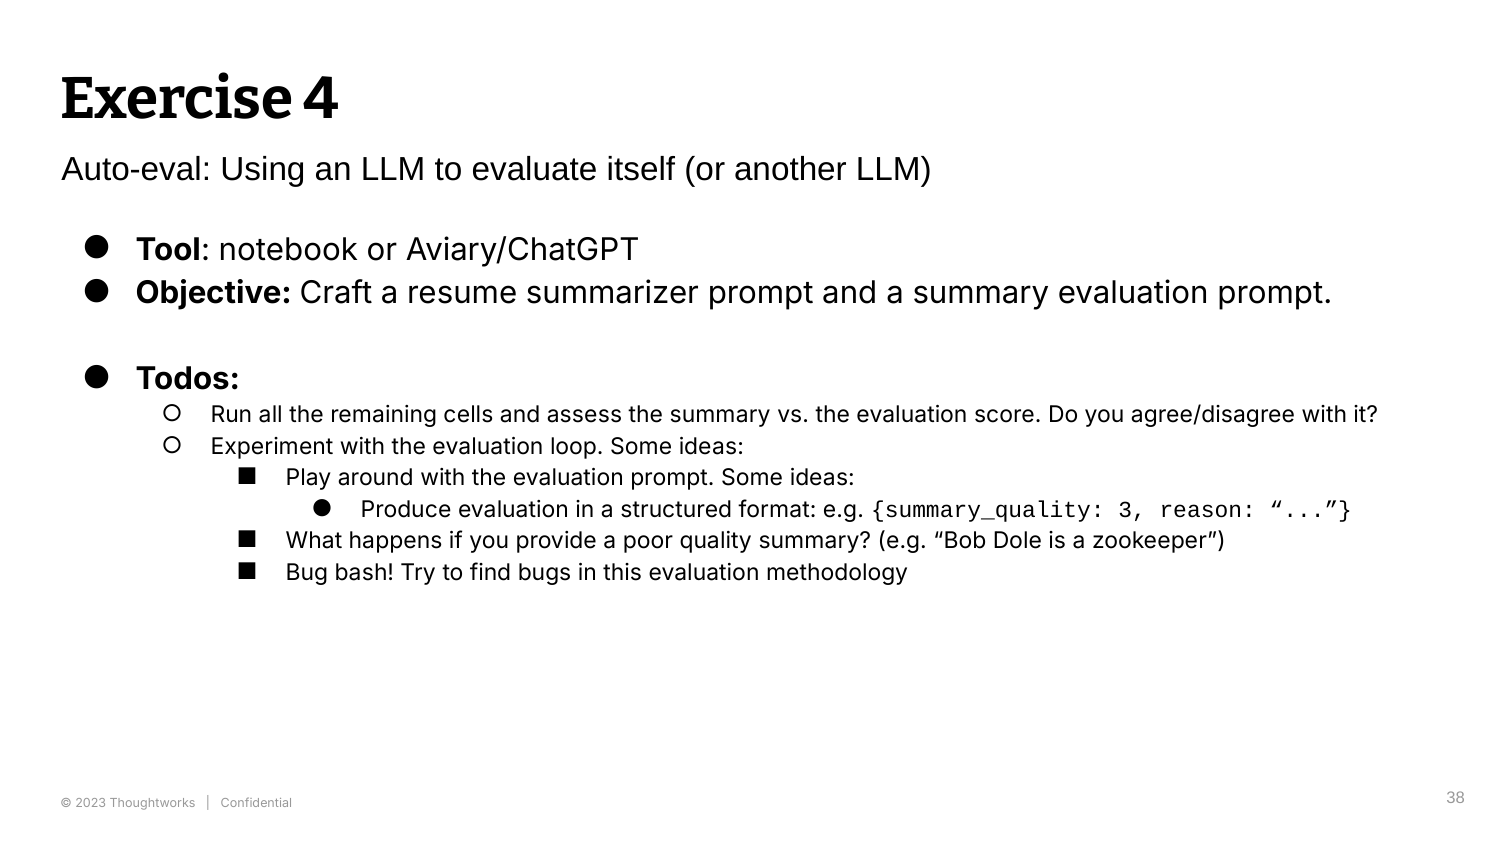

# Exercise 4
Auto-eval: Using an LLM to evaluate itself (or another LLM)
Tool: notebook or Aviary/ChatGPT
Objective: Craft a resume summarizer prompt and a summary evaluation prompt.
Todos:
Run all the remaining cells and assess the summary vs. the evaluation score. Do you agree/disagree with it?
Experiment with the evaluation loop. Some ideas:
Play around with the evaluation prompt. Some ideas:
Produce evaluation in a structured format: e.g. {summary_quality: 3, reason: “...”}
What happens if you provide a poor quality summary? (e.g. “Bob Dole is a zookeeper”)
Bug bash! Try to find bugs in this evaluation methodology

38